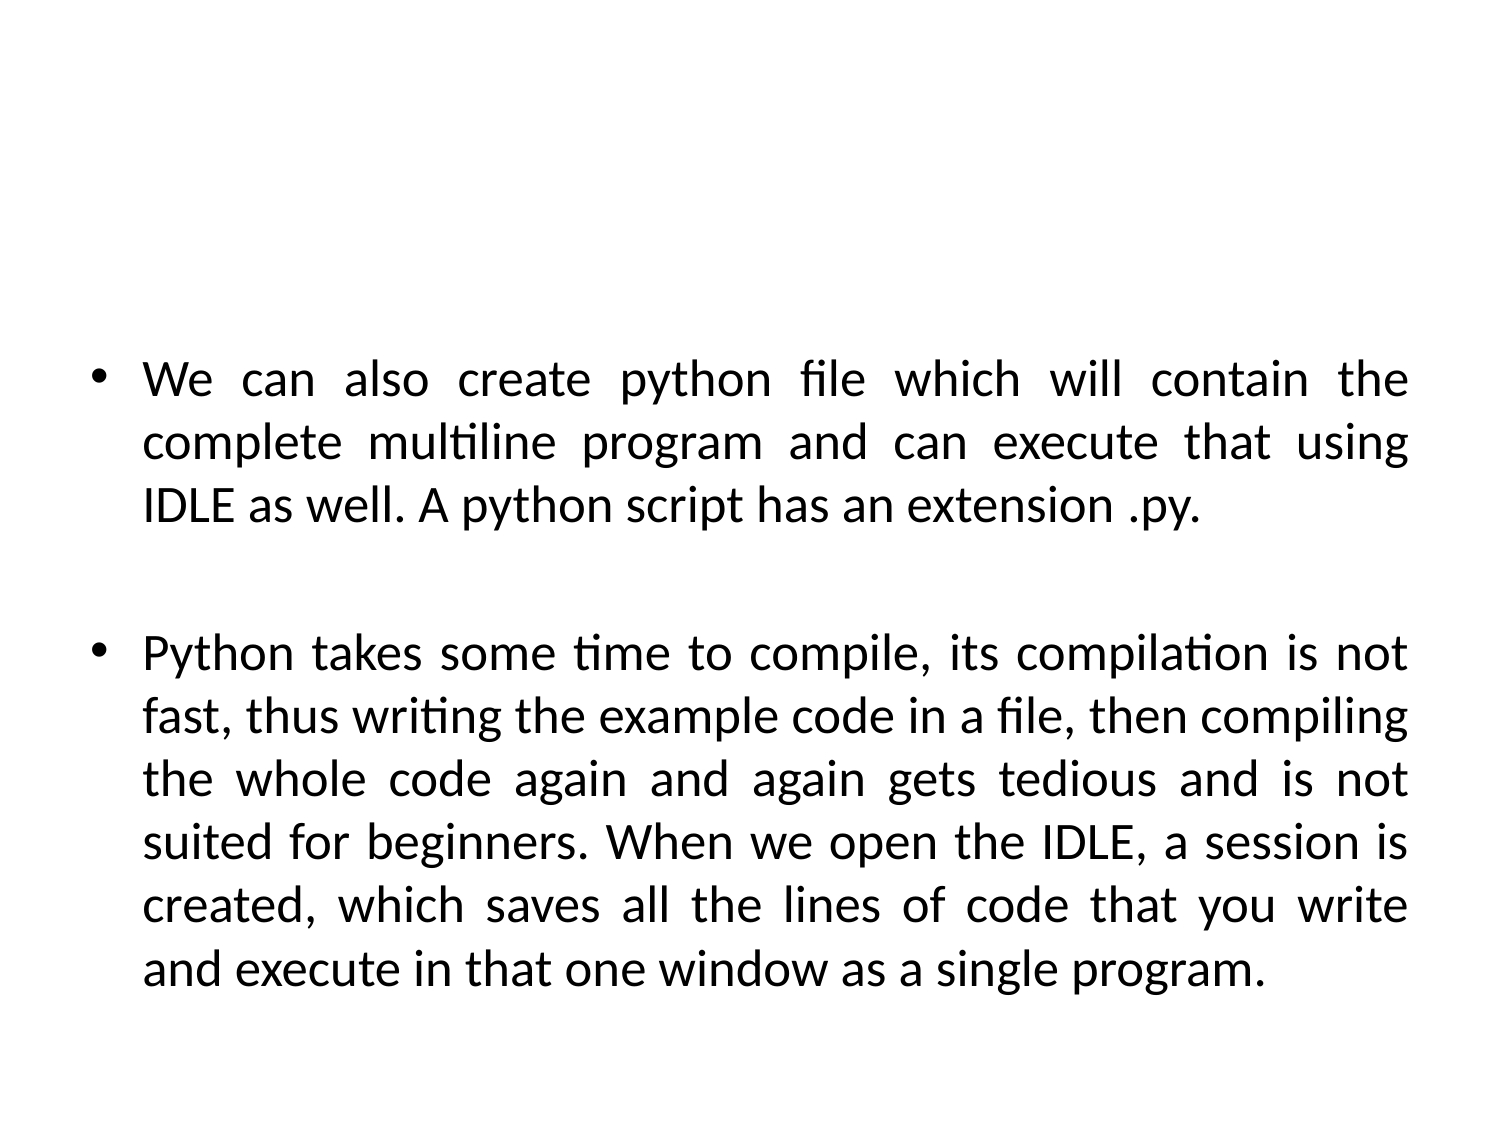

#

We can also create python file which will contain the complete multiline program and can execute that using IDLE as well. A python script has an extension .py.

Python takes some time to compile, its compilation is not fast, thus writing the example code in a file, then compiling the whole code again and again gets tedious and is not suited for beginners. When we open the IDLE, a session is created, which saves all the lines of code that you write and execute in that one window as a single program.